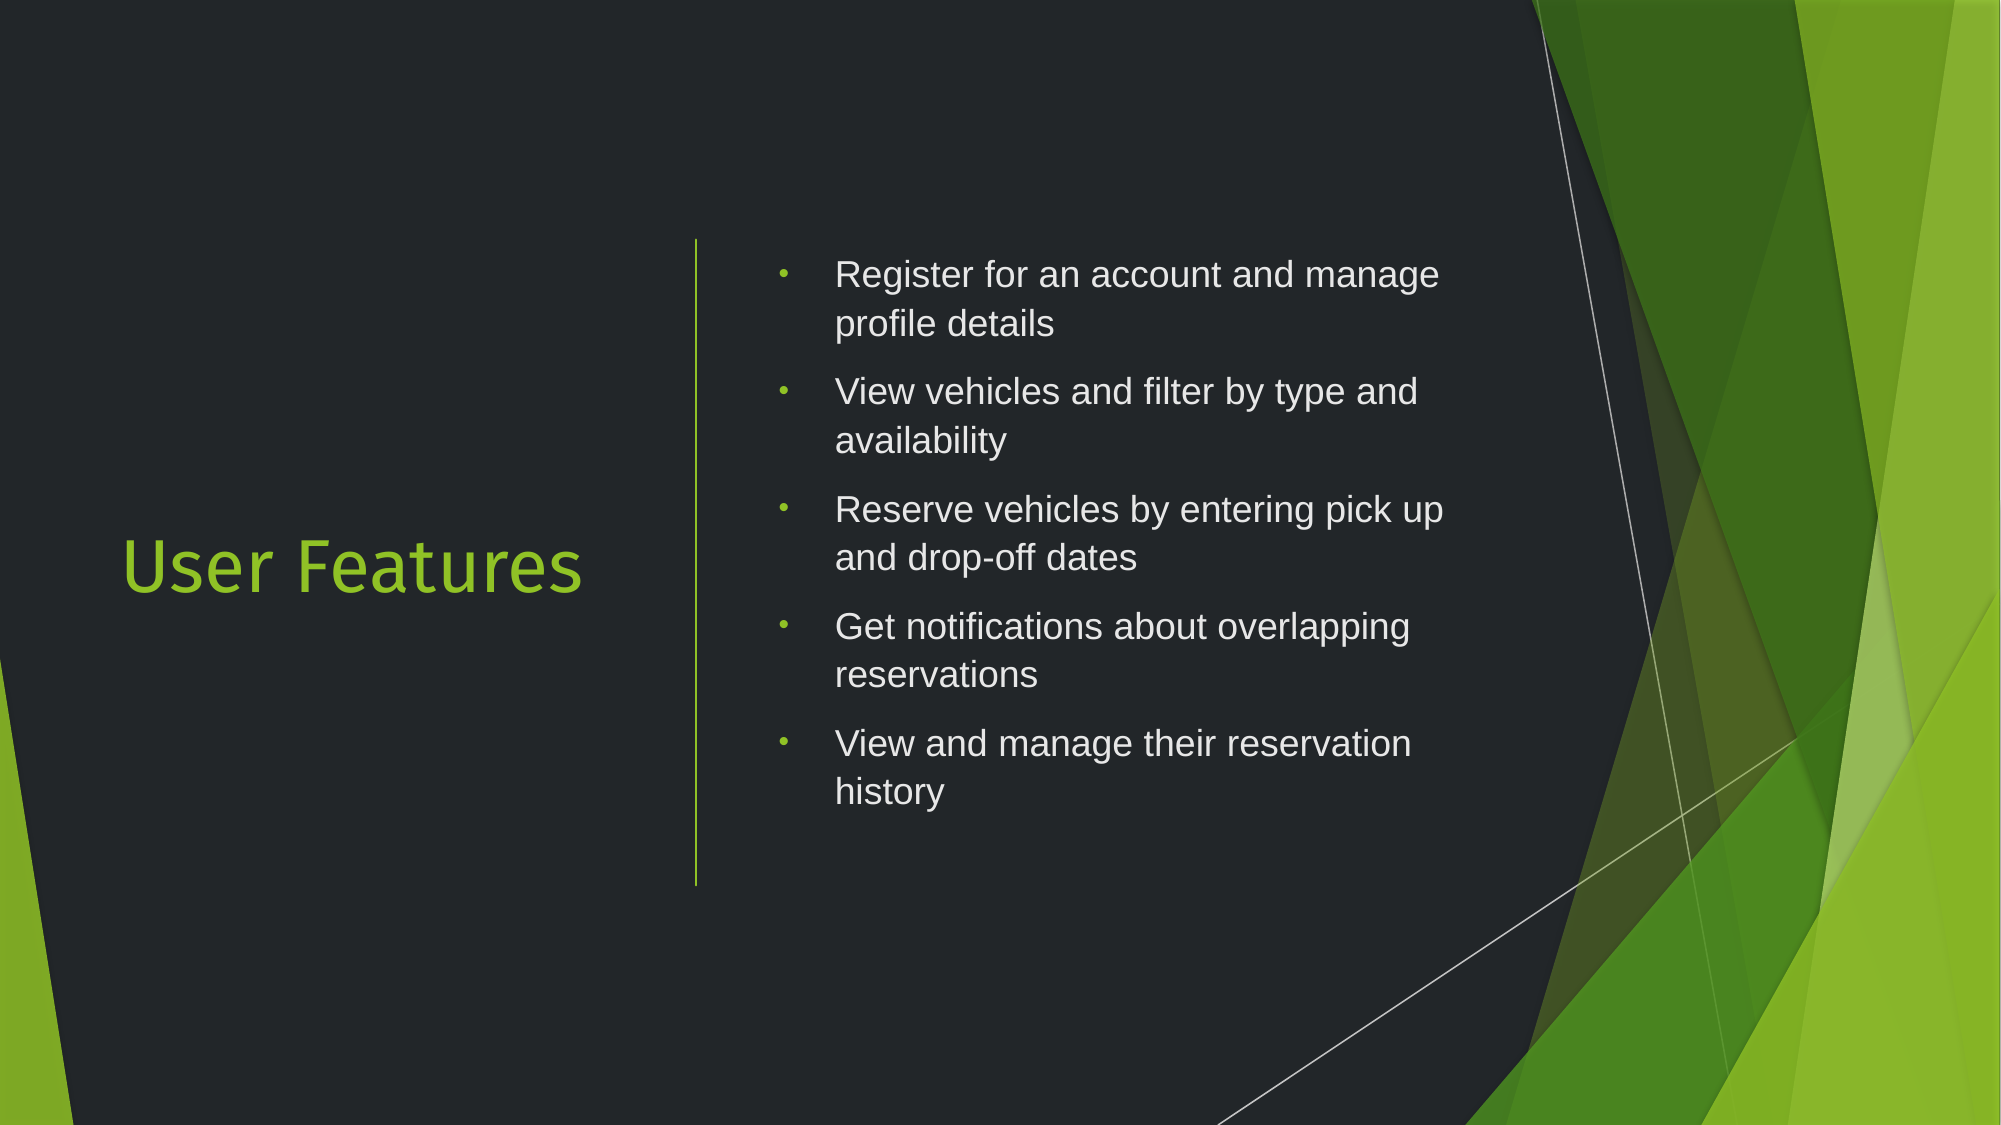

# User Features
Register for an account and manage profile details
View vehicles and filter by type and availability
Reserve vehicles by entering pick up and drop-off dates
Get notifications about overlapping reservations
View and manage their reservation history